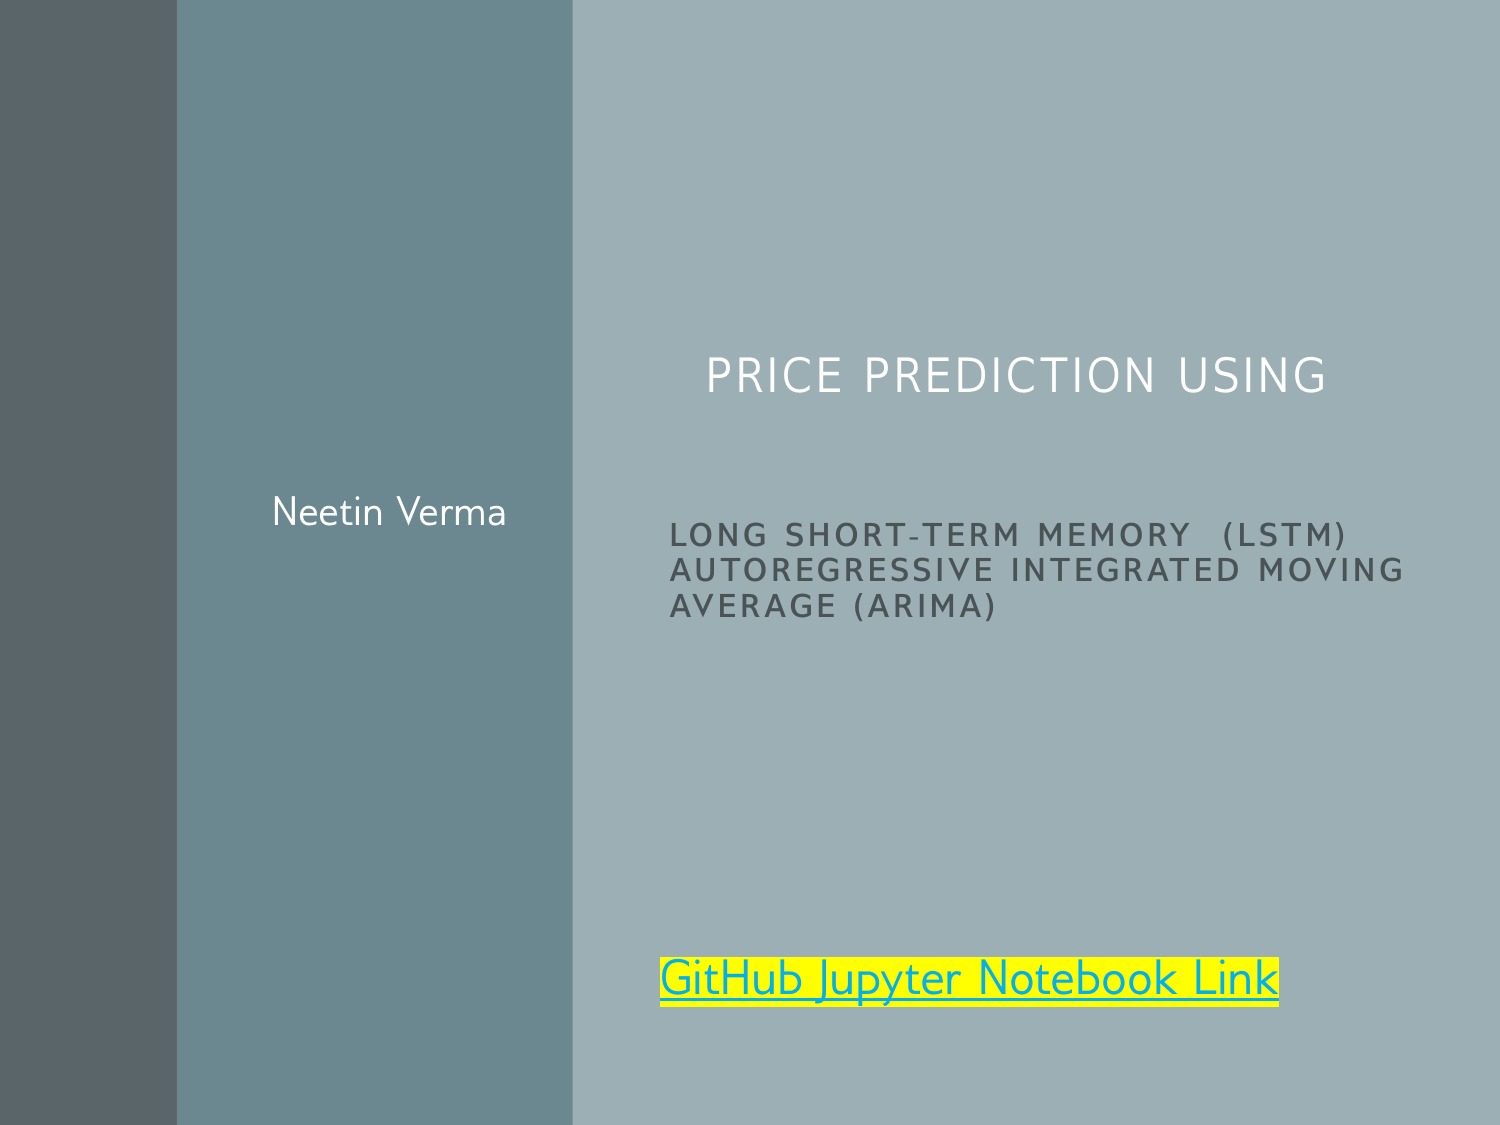

# Price Prediction using
Neetin Verma
Long short-term memory  (lstm)
Autoregressive Integrated Moving Average (arima)
GitHub Jupyter Notebook Link